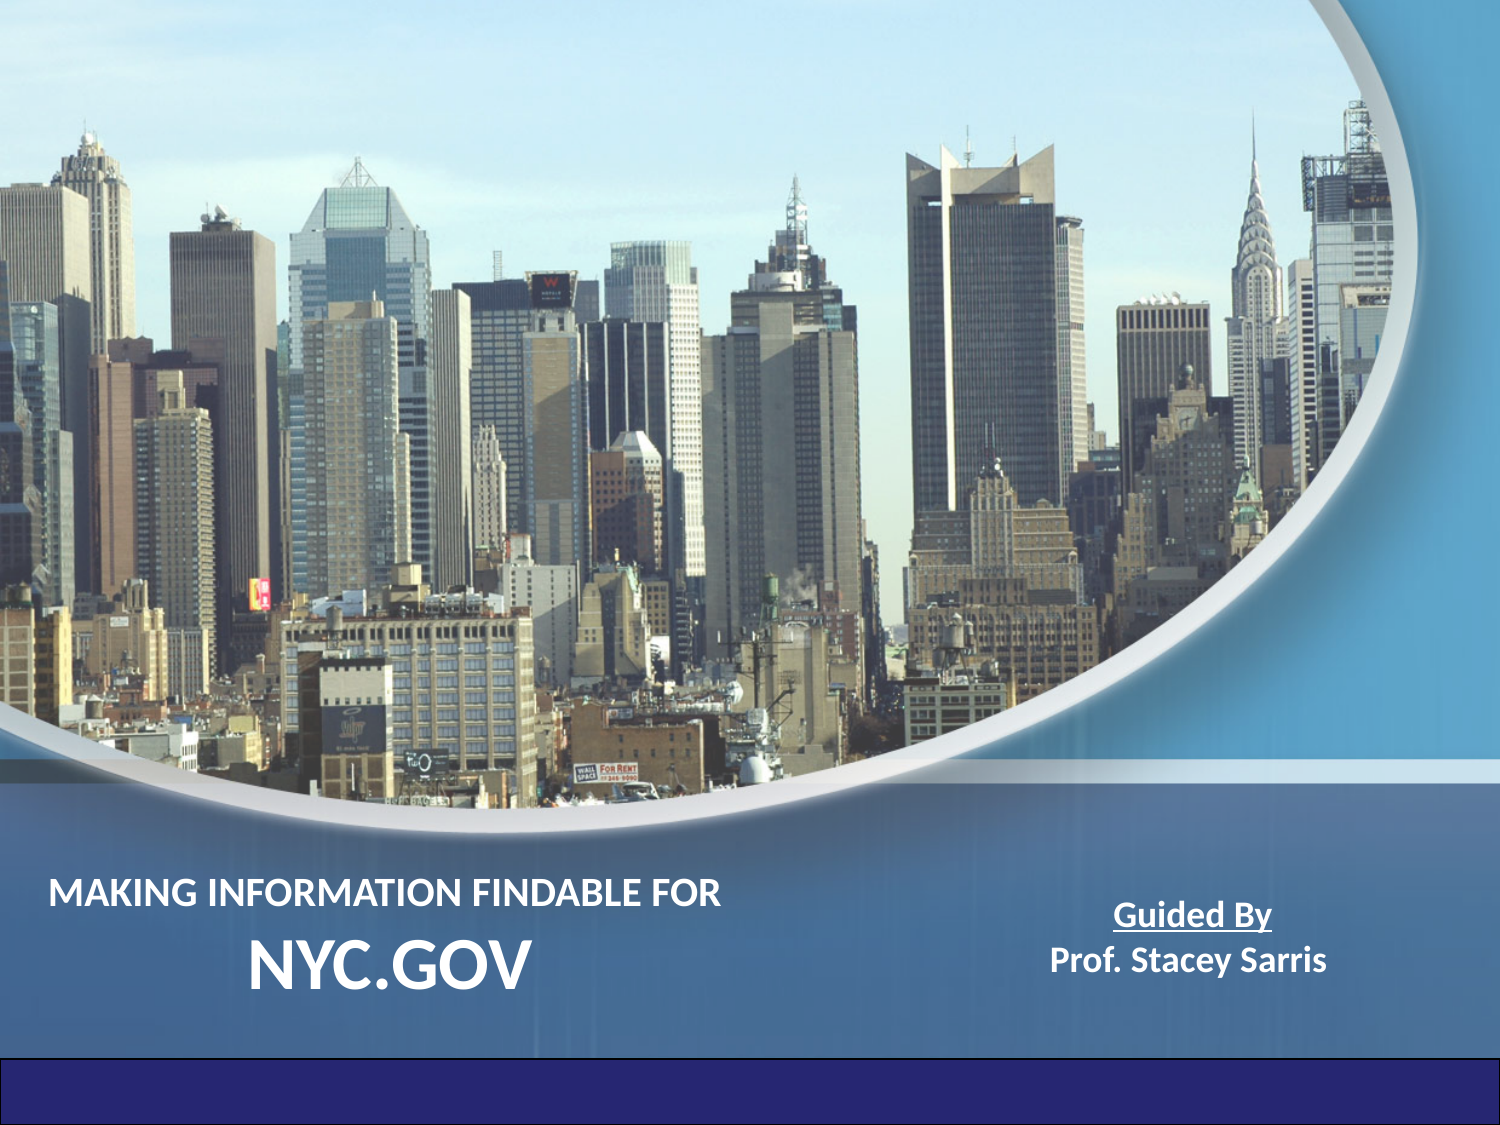

Guided By
Prof. Stacey Sarris
# MAKING INFORMATION FINDABLE FOR NYC.GOV